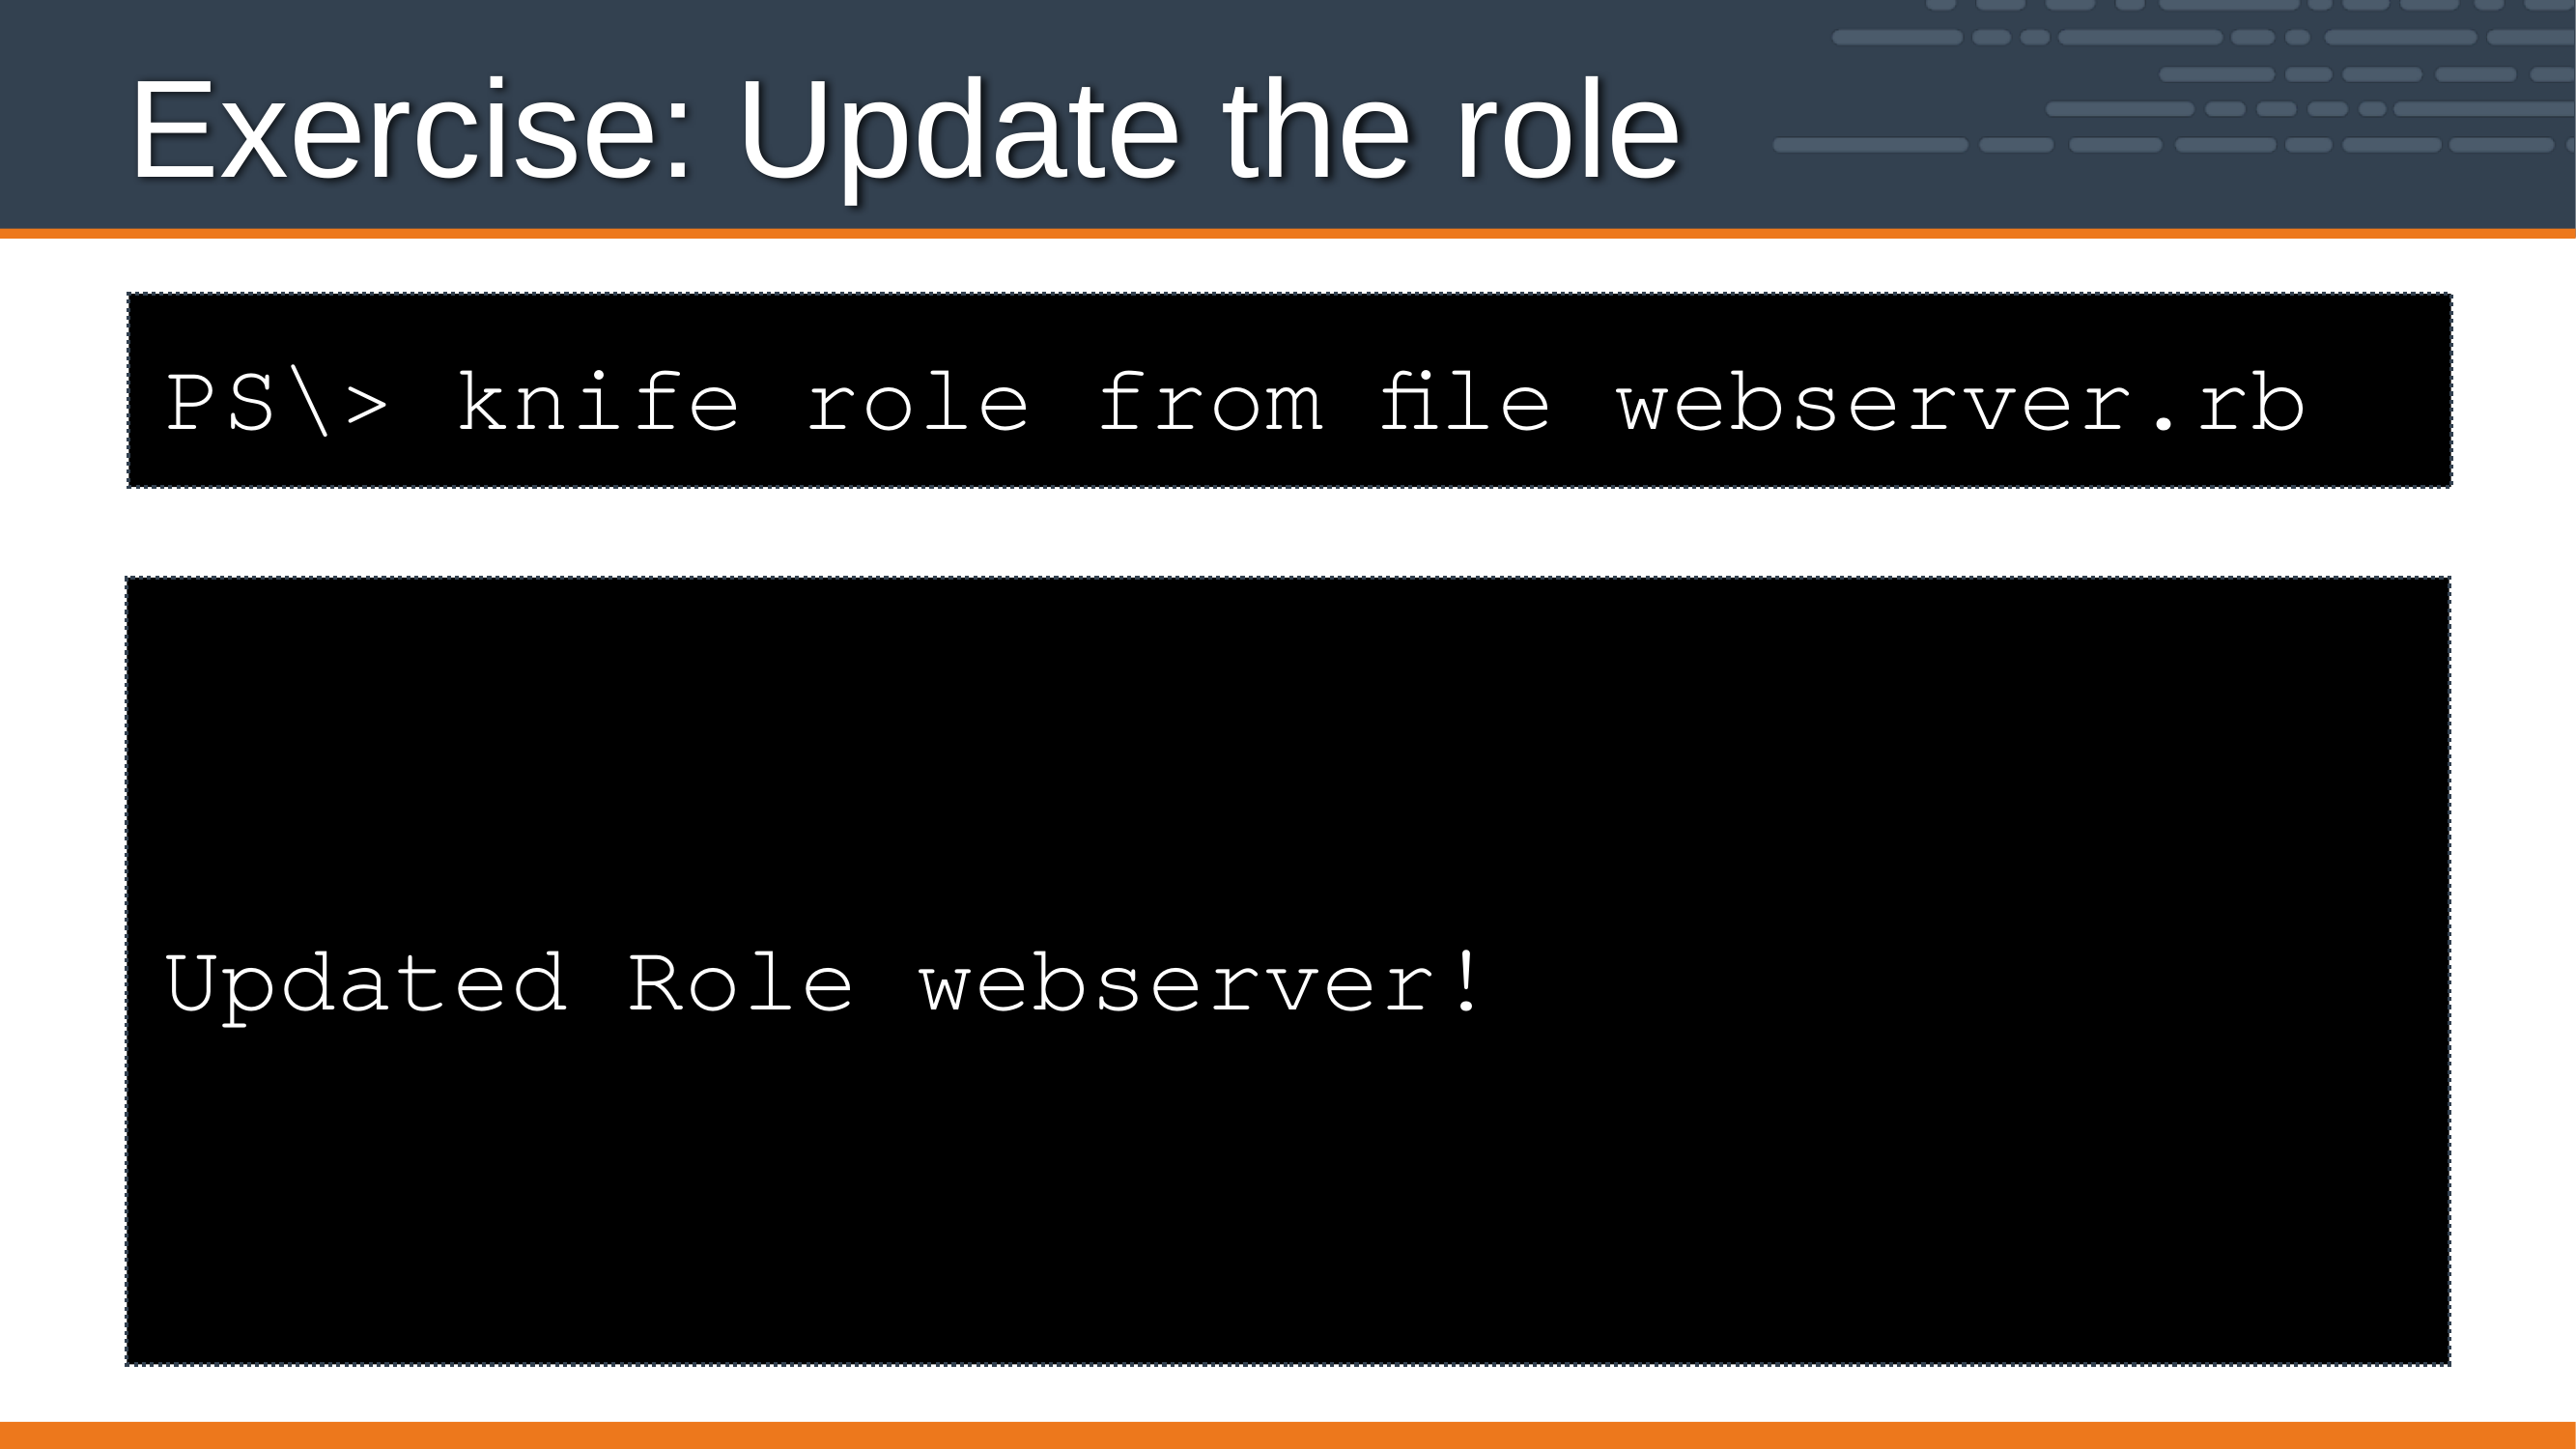

# Exercise: Update the role

PS\> knife role from file webserver.rb

Updated Role webserver!